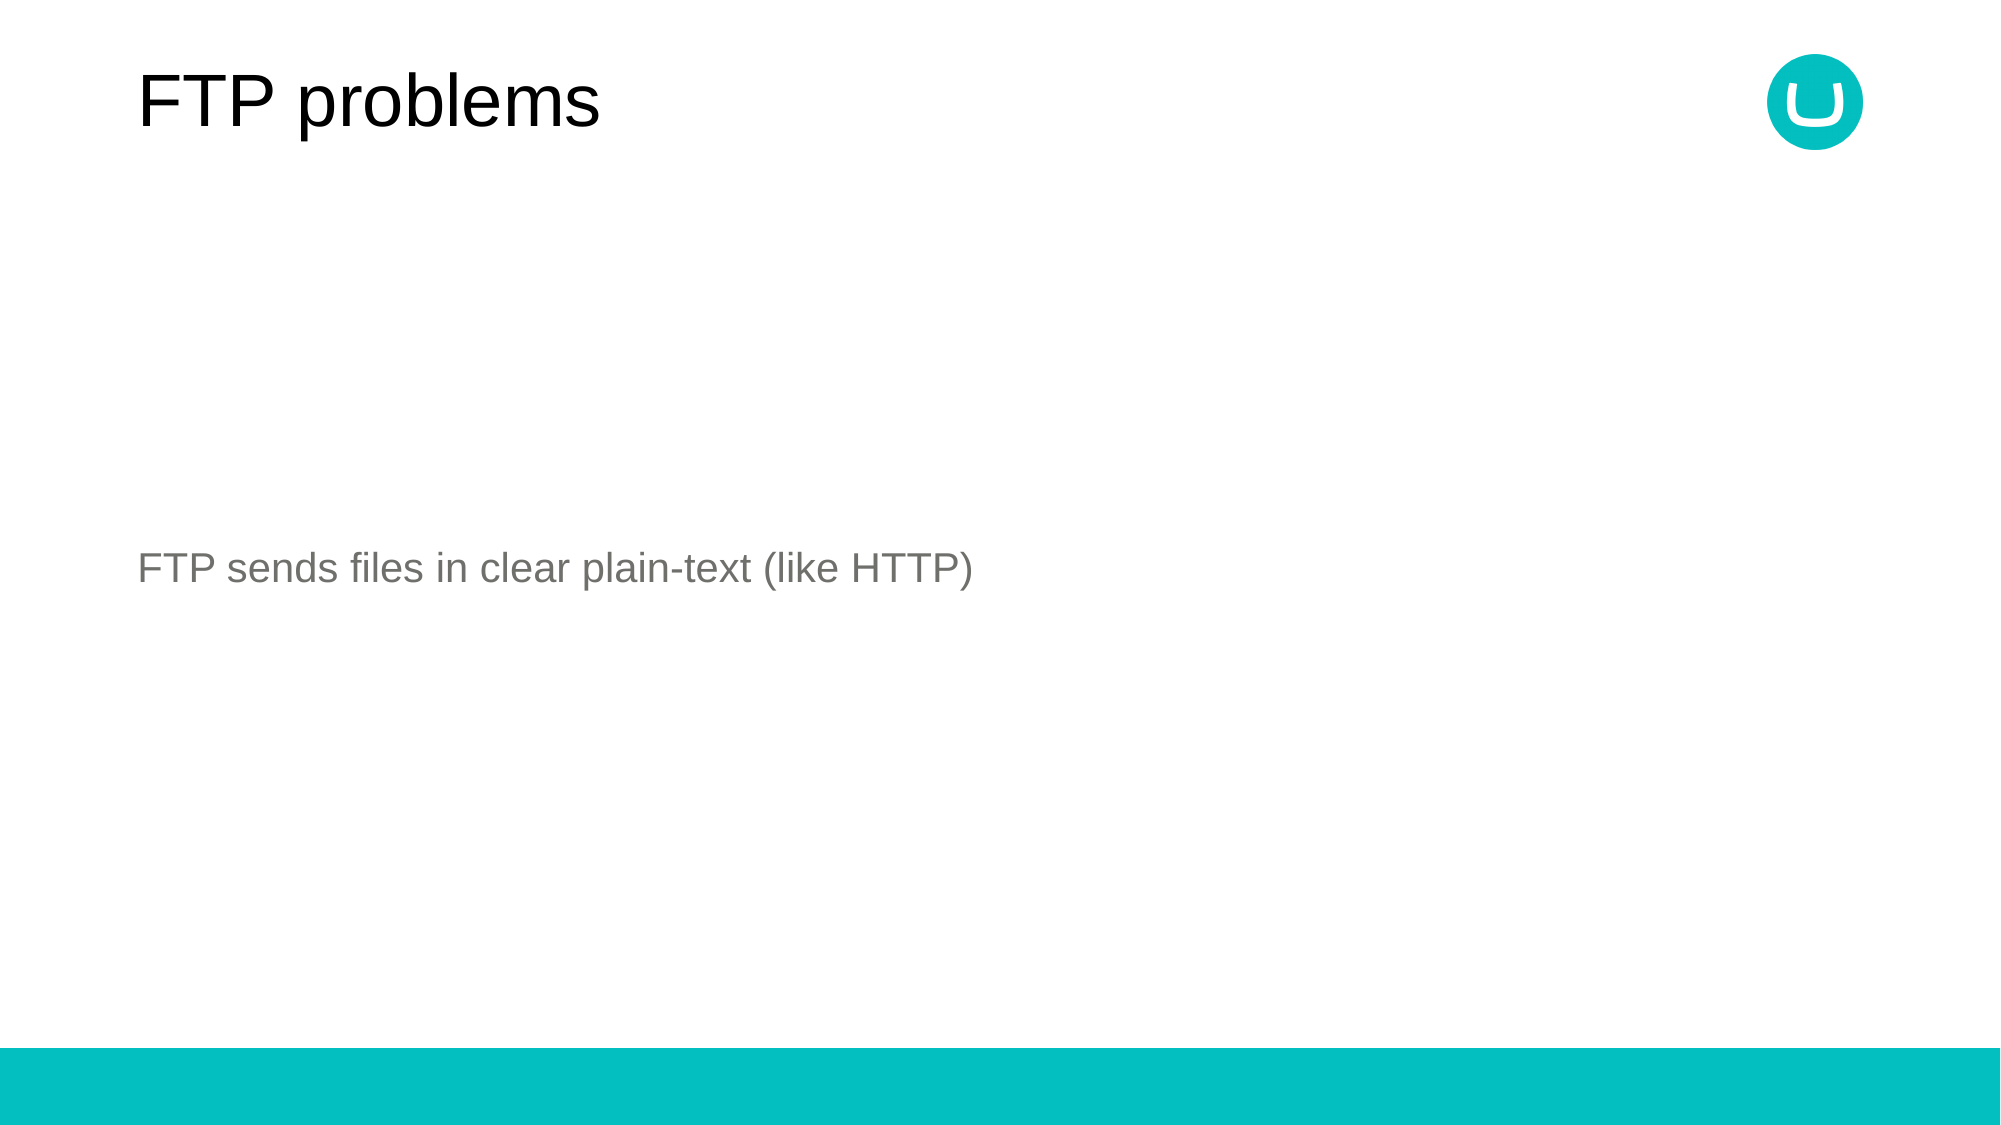

# FTP problems
FTP sends files in clear plain-text (like HTTP)